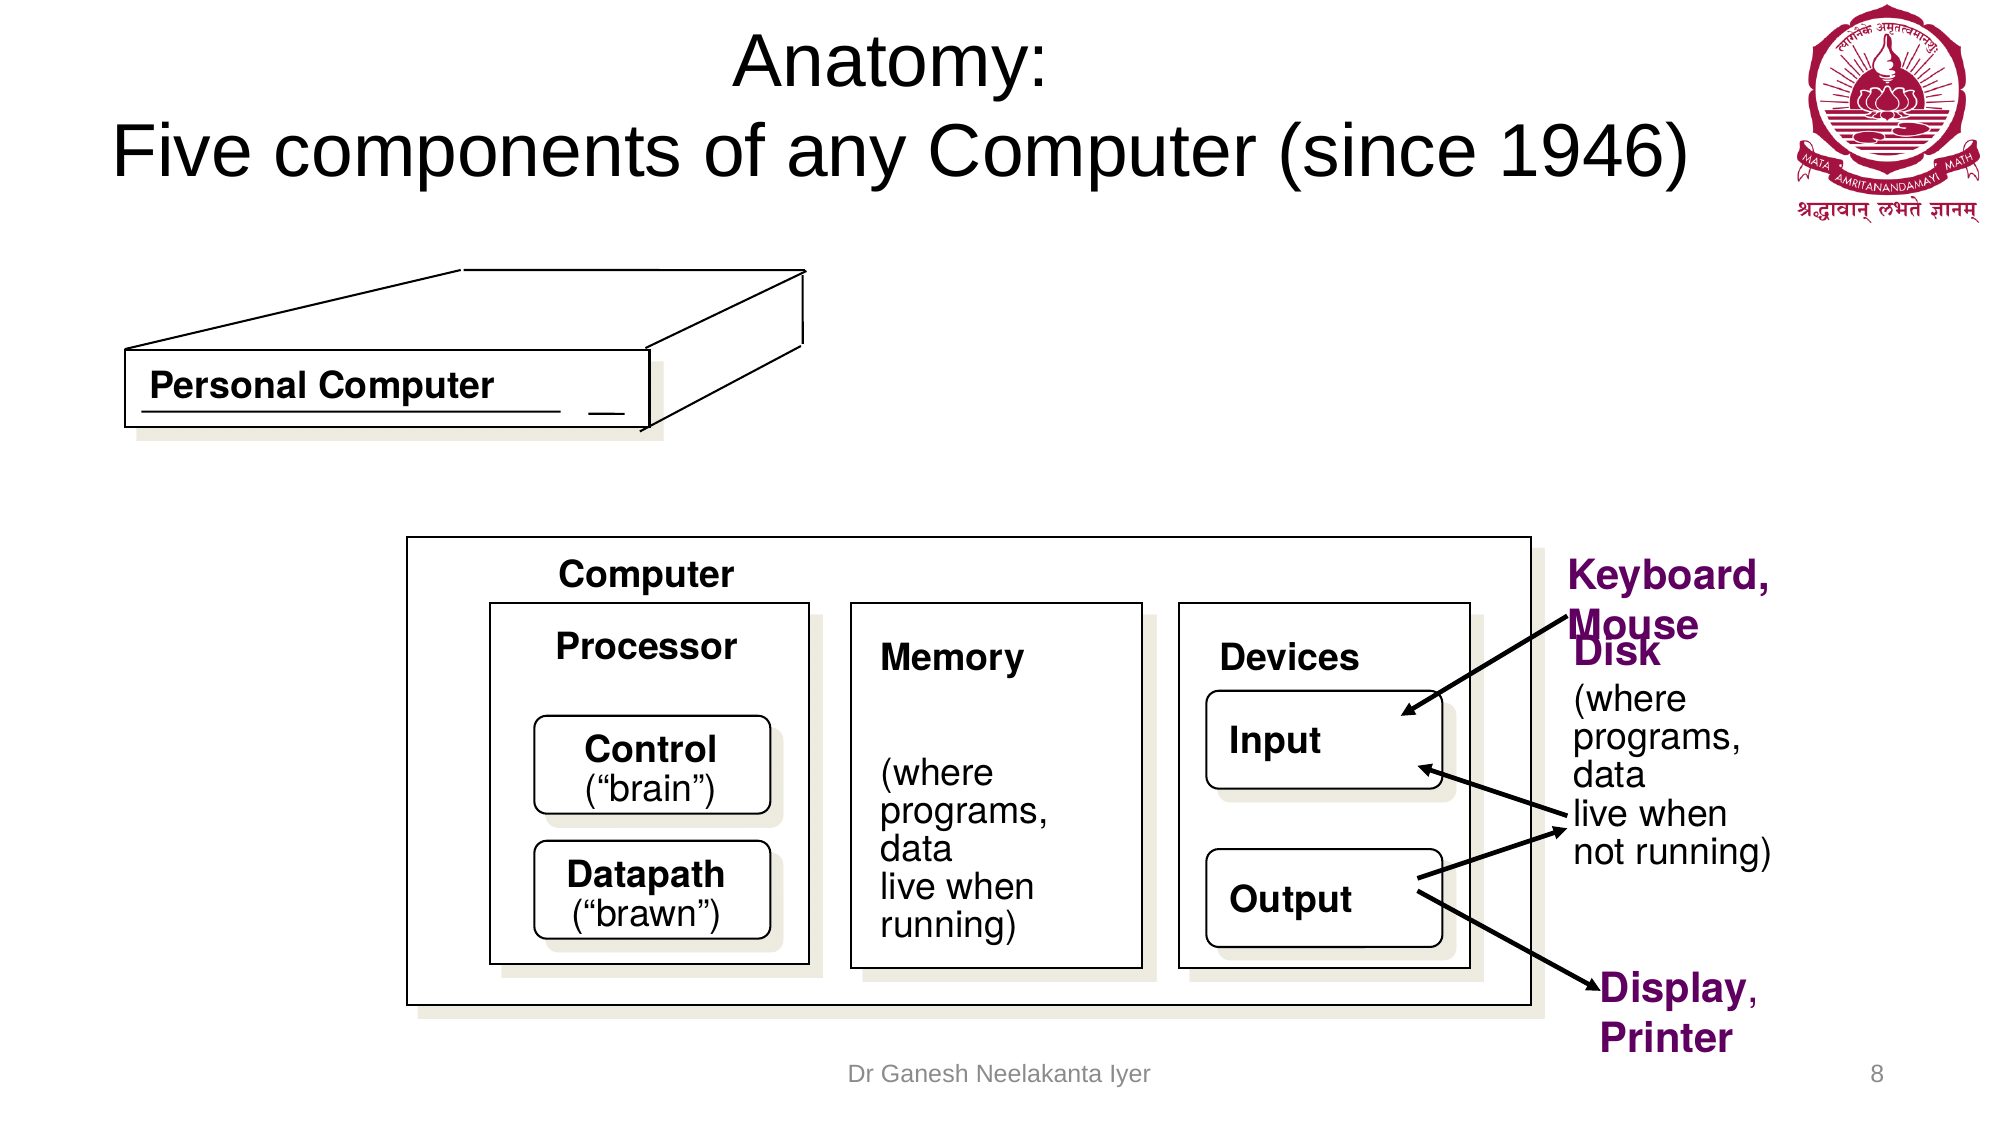

# Anatomy: Five components of any Computer (since 1946)

Personal Computer

Keyboard,
Mouse
Computer

Disk
(where
programs,
data
live when
not running)
 Processor

Memory

(where
programs,
data
live when
running)
Devices

Input
Control
(“brain”)

Datapath
(“brawn”)
Output

Display,
Printer
Dr Ganesh Neelakanta Iyer
8